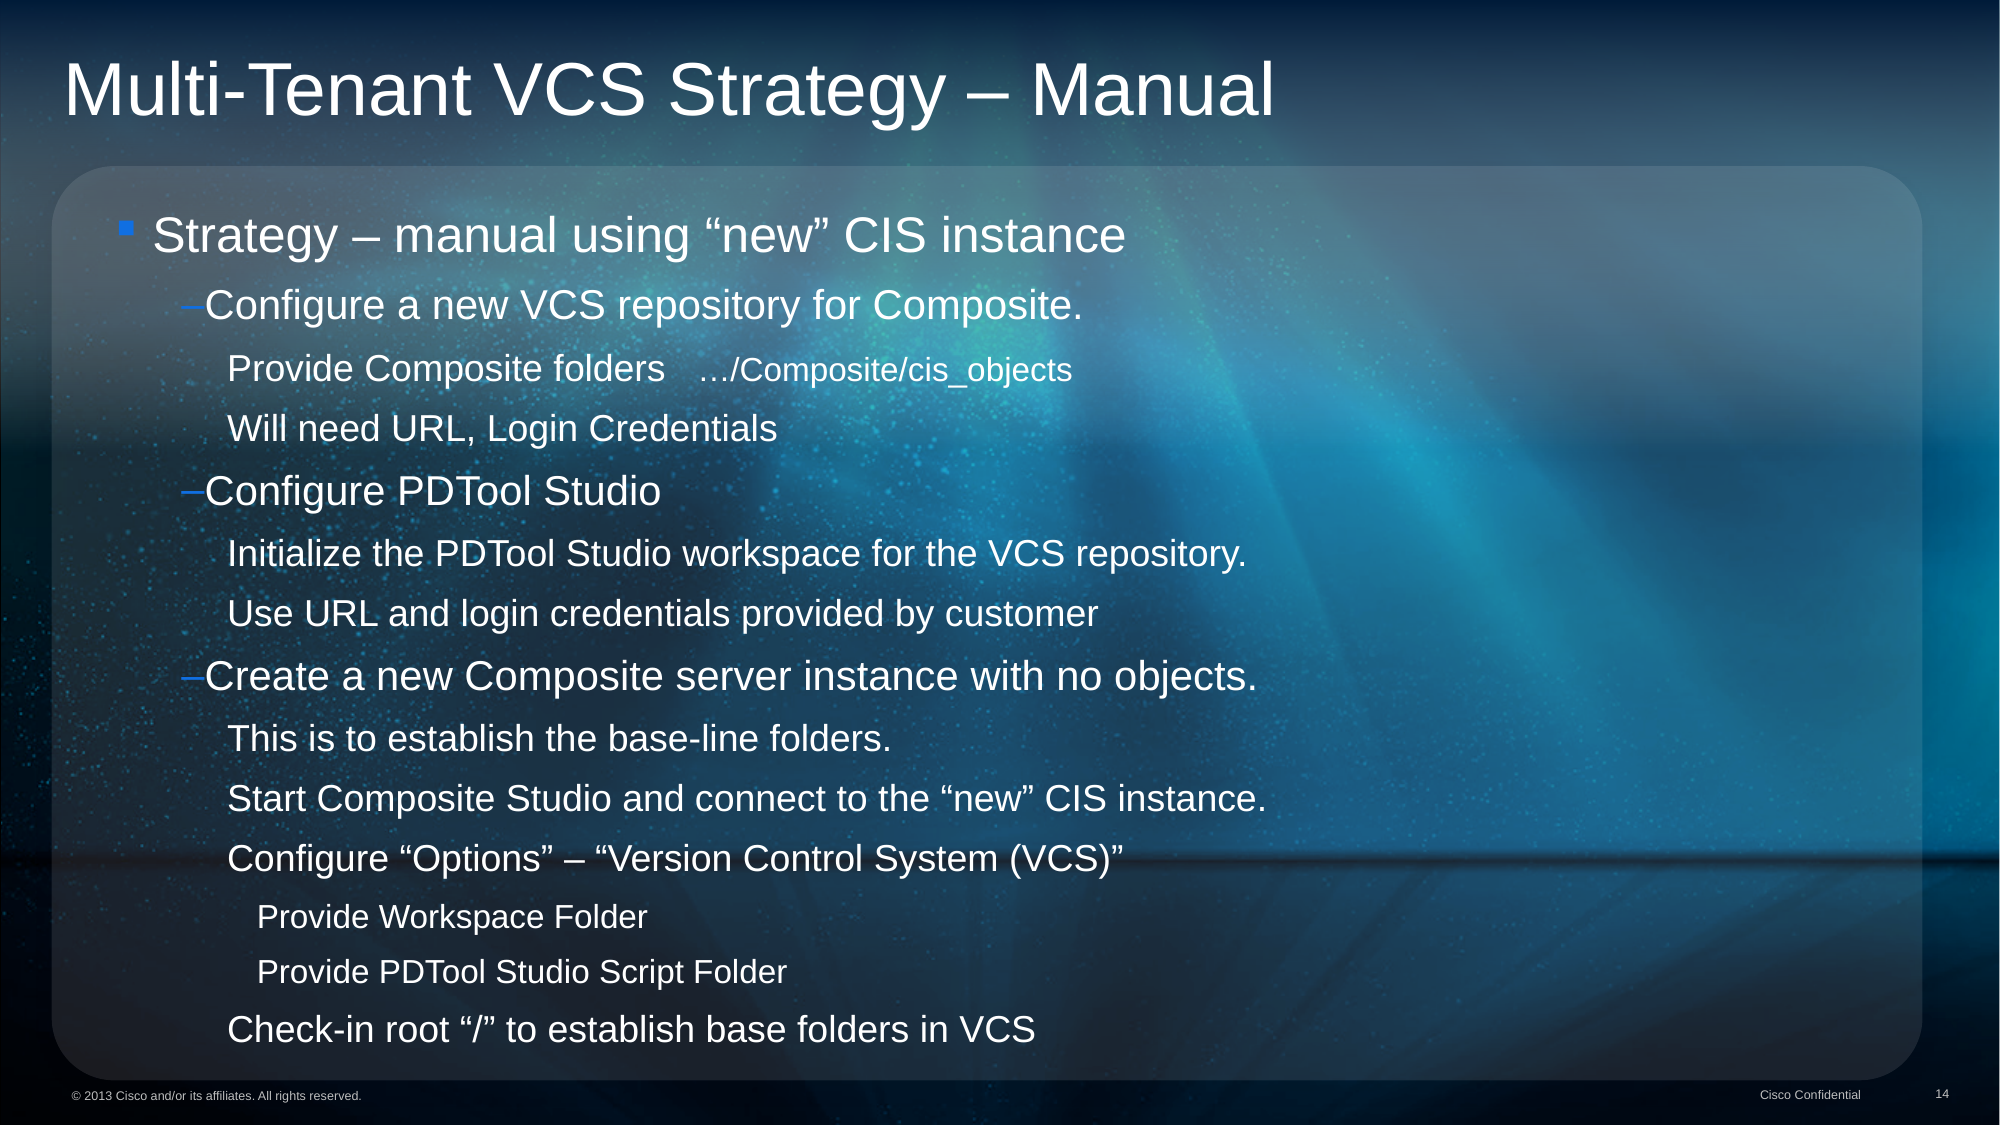

Multi-Tenant VCS Strategy – Manual

Strategy – manual using “new” CIS instance
Configure a new VCS repository for Composite.
Provide Composite folders   …/Composite/cis_objects
Will need URL, Login Credentials
Configure PDTool Studio
Initialize the PDTool Studio workspace for the VCS repository.
Use URL and login credentials provided by customer
Create a new Composite server instance with no objects.
This is to establish the base-line folders.
Start Composite Studio and connect to the “new” CIS instance.
Configure “Options” – “Version Control System (VCS)”
Provide Workspace Folder
Provide PDTool Studio Script Folder
Check-in root “/” to establish base folders in VCS